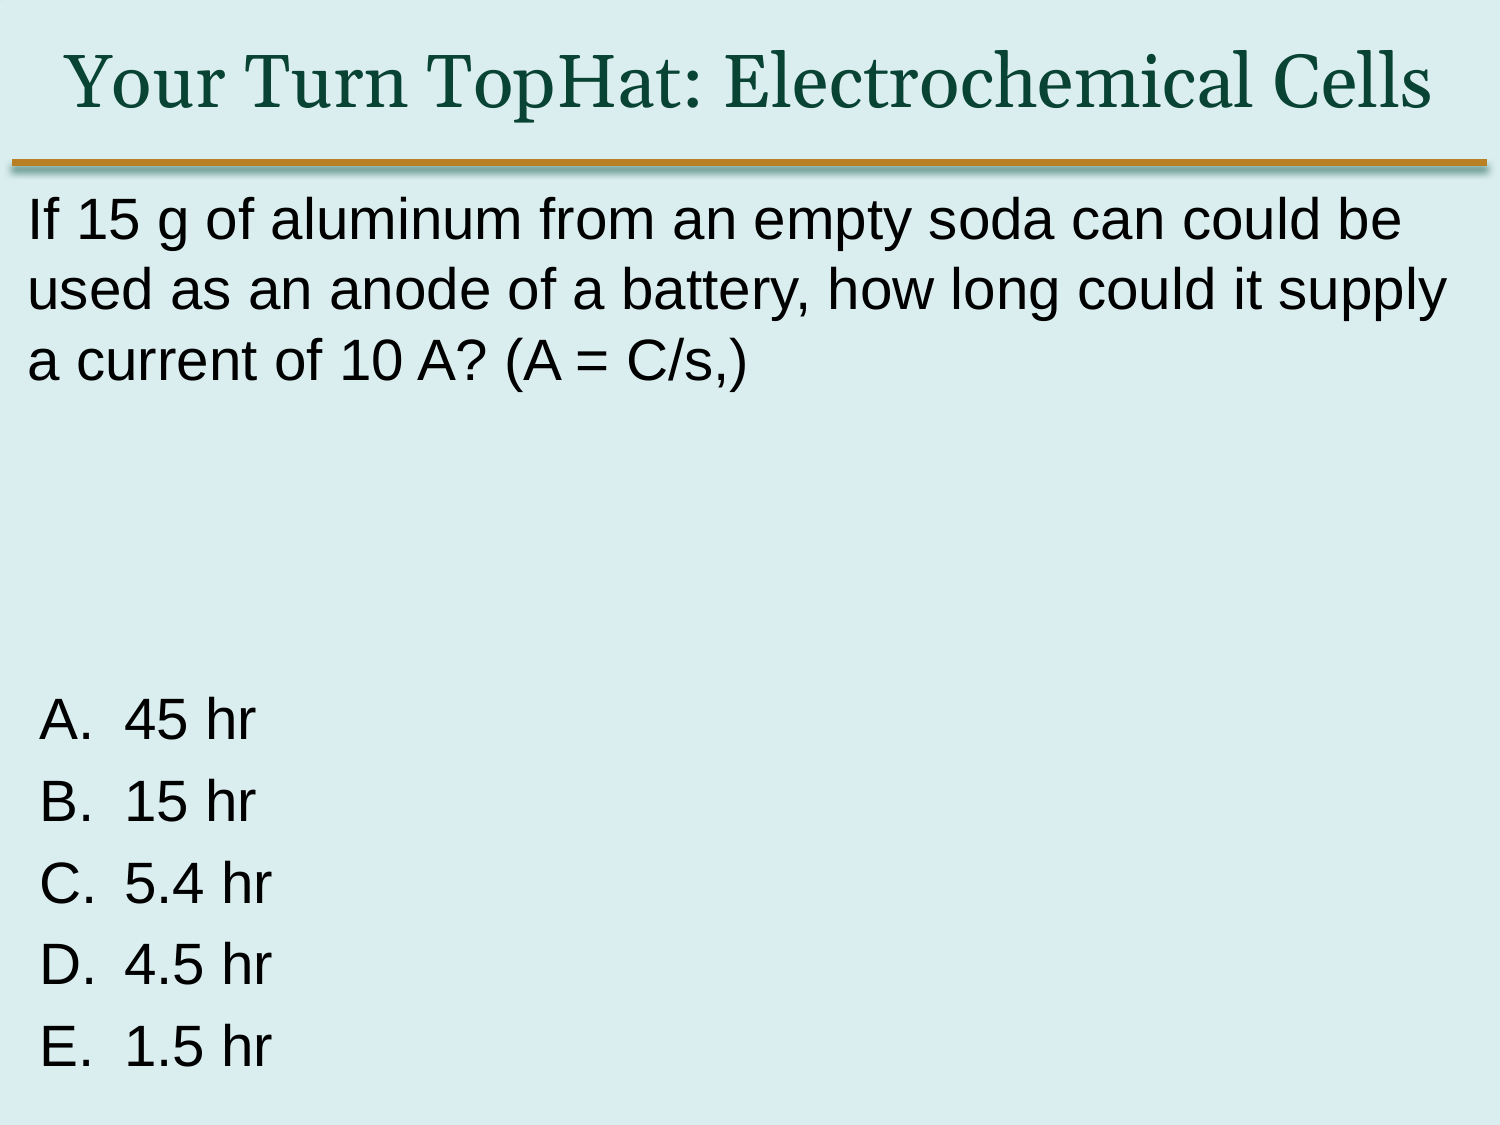

Your Turn TopHat: Electrochemical Cells
# If 15 g of aluminum from an empty soda can could be used as an anode of a battery, how long could it supply a current of 10 A? (A = C/s,)
45 hr
15 hr
5.4 hr
4.5 hr
1.5 hr